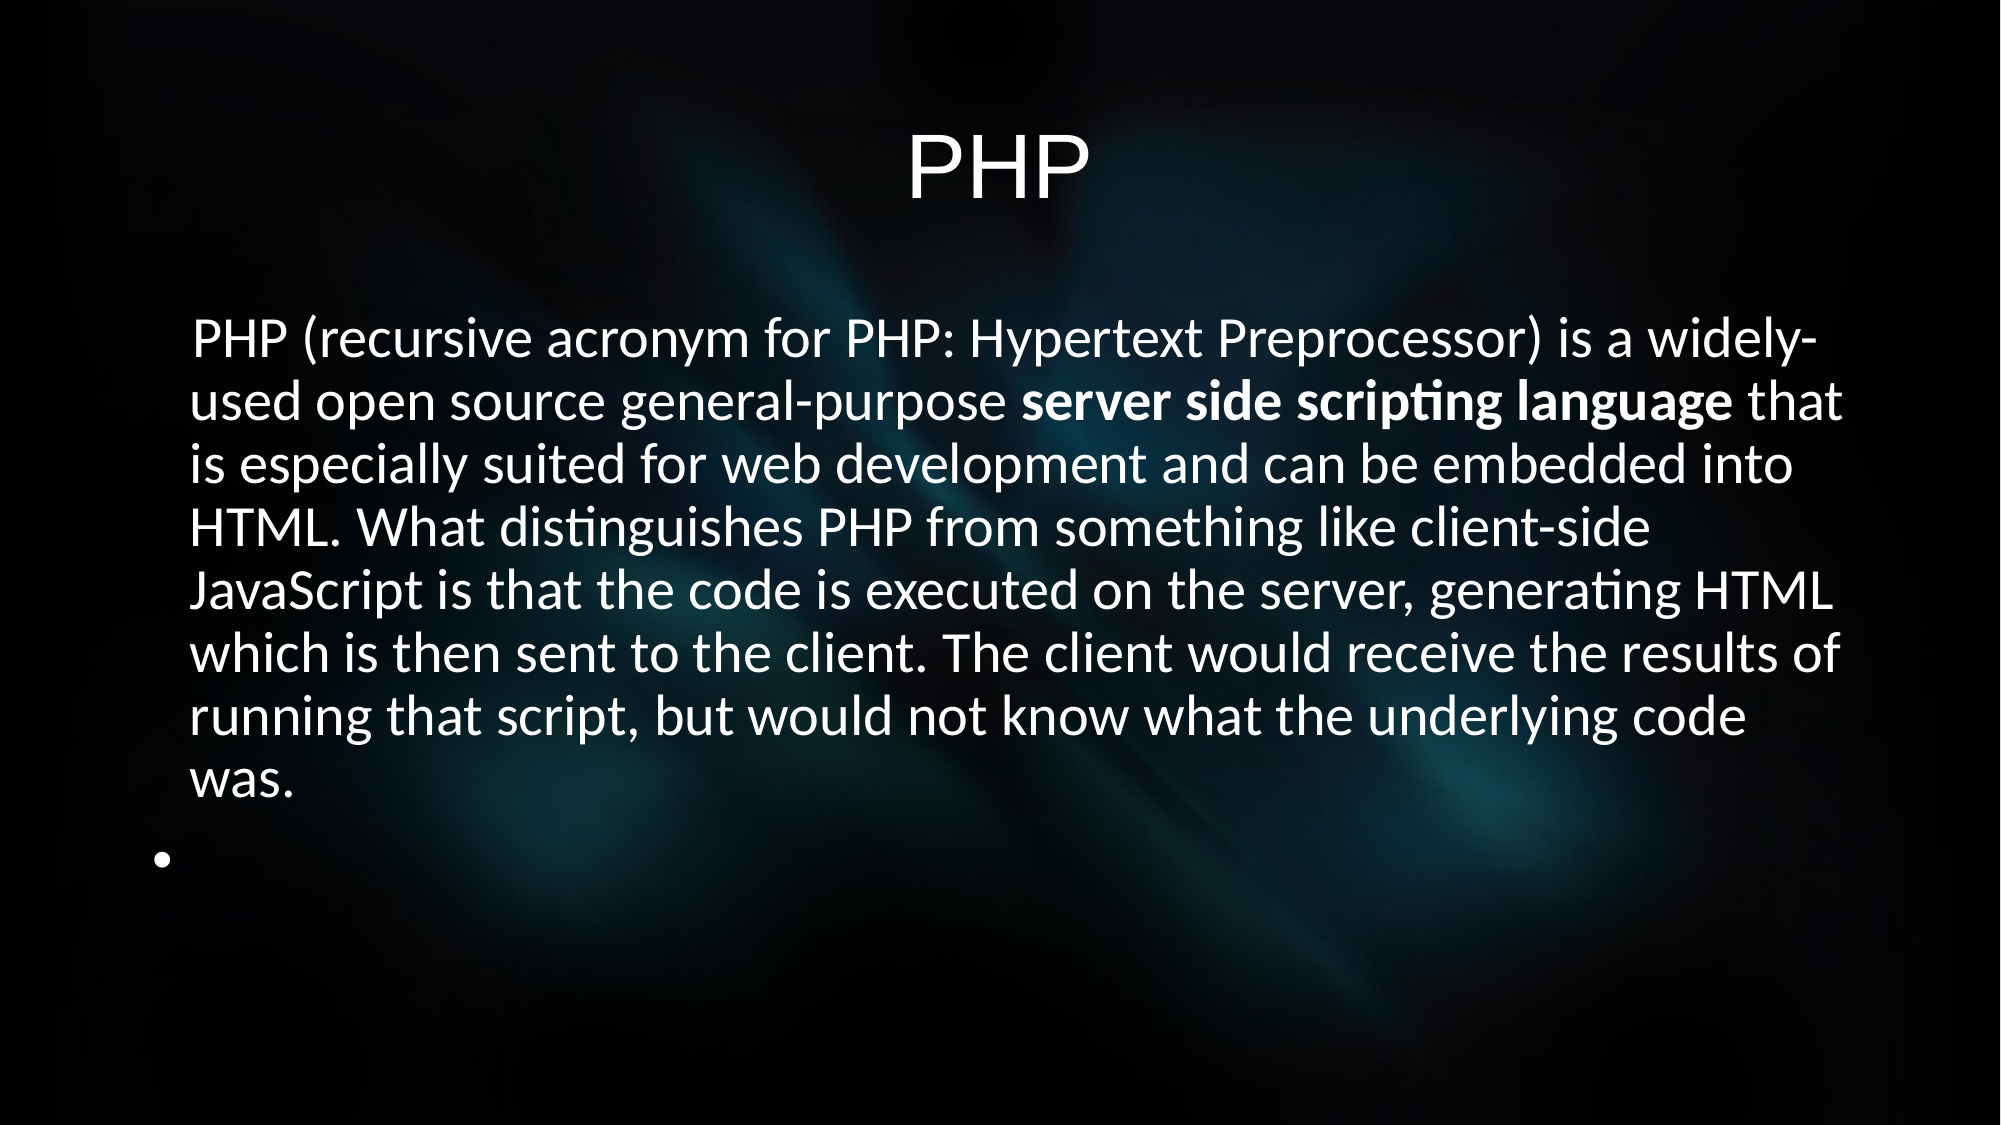

# PHP
   PHP (recursive acronym for PHP: Hypertext Preprocessor) is a widely-used open source general-purpose server side scripting language that is especially suited for web development and can be embedded into HTML. What distinguishes PHP from something like client-side JavaScript is that the code is executed on the server, generating HTML which is then sent to the client. The client would receive the results of running that script, but would not know what the underlying code was.